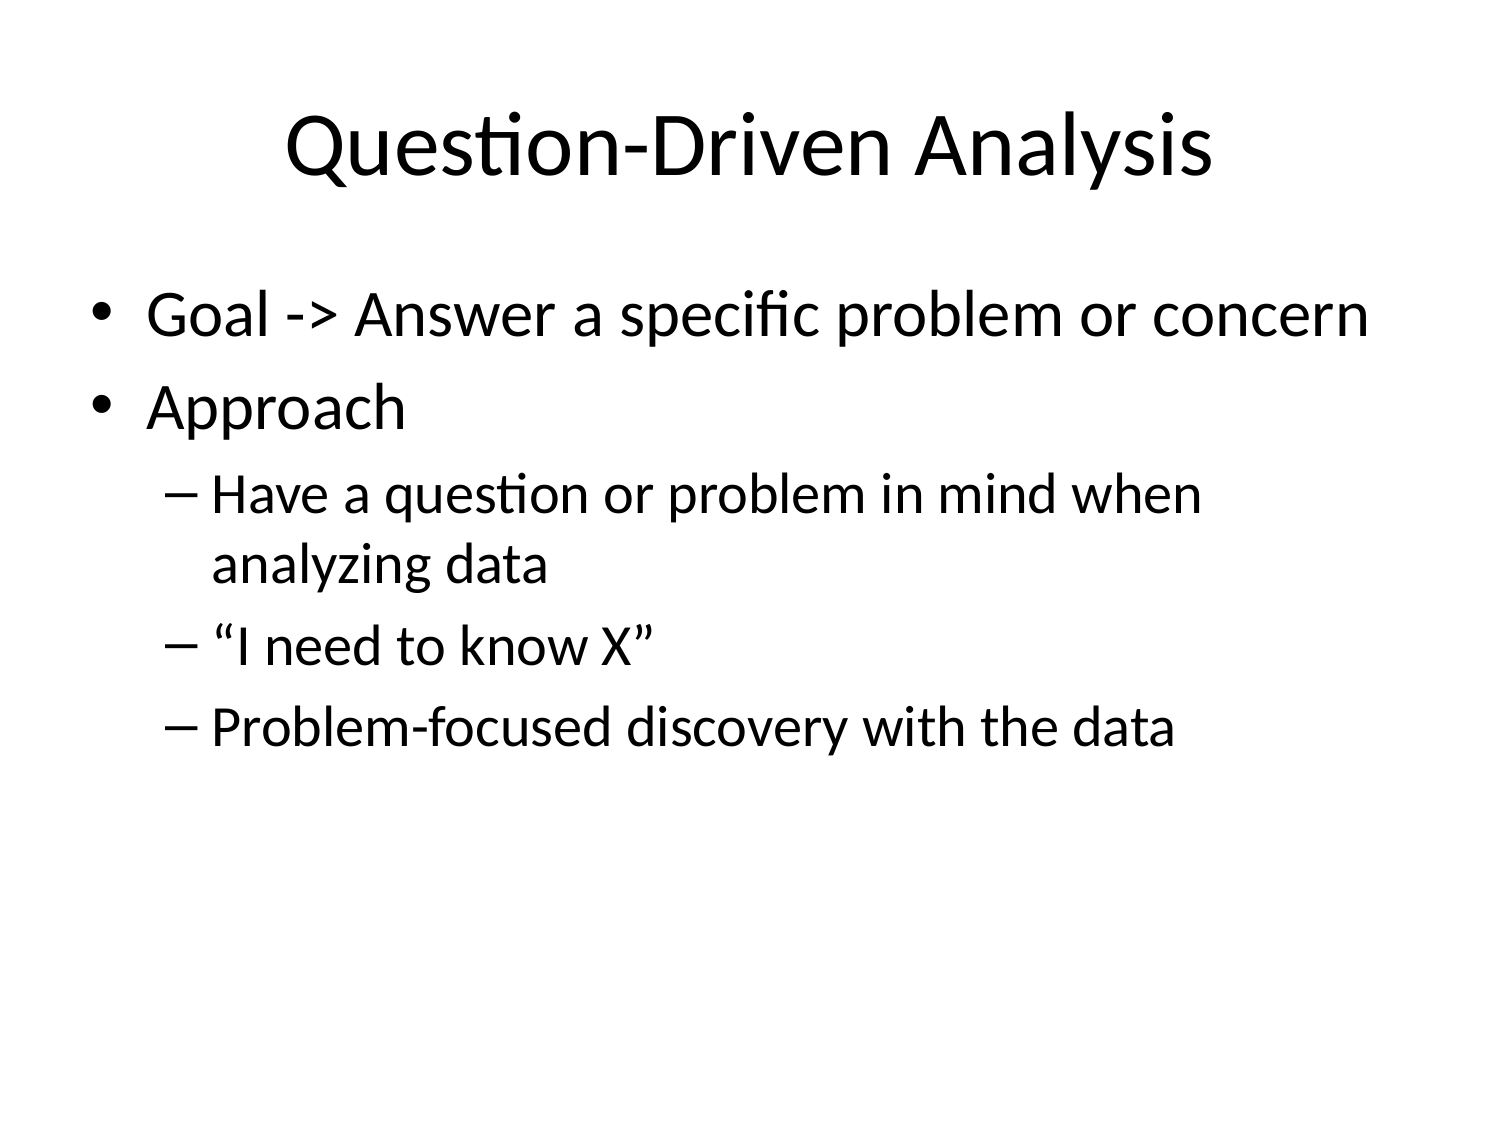

# Question-Driven Analysis
Goal -> Answer a specific problem or concern
Approach
Have a question or problem in mind when analyzing data
“I need to know X”
Problem-focused discovery with the data